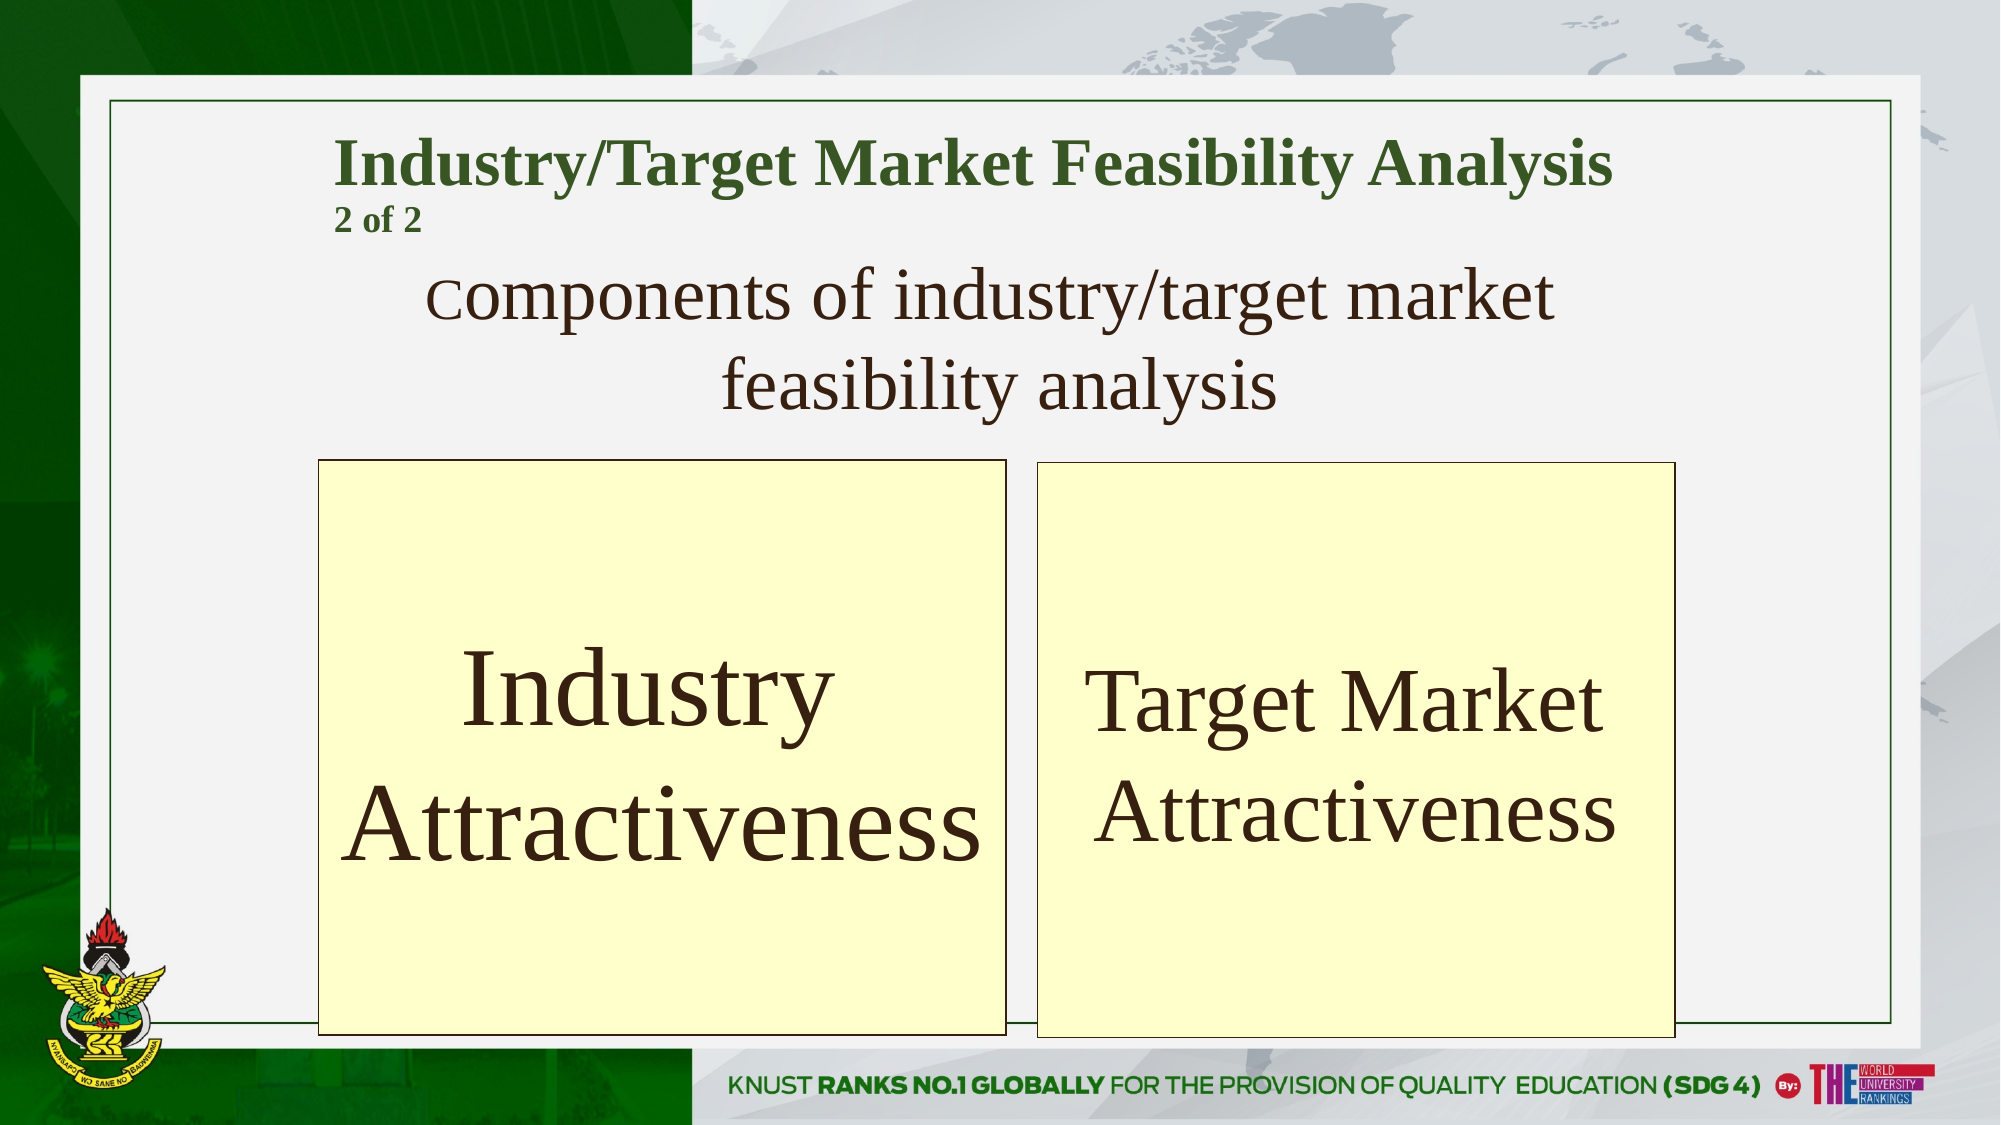

# Industry/Target Market Feasibility Analysis 2 of 2
Components of industry/target market
feasibility analysis
Industry
Attractiveness
Target Market
Attractiveness